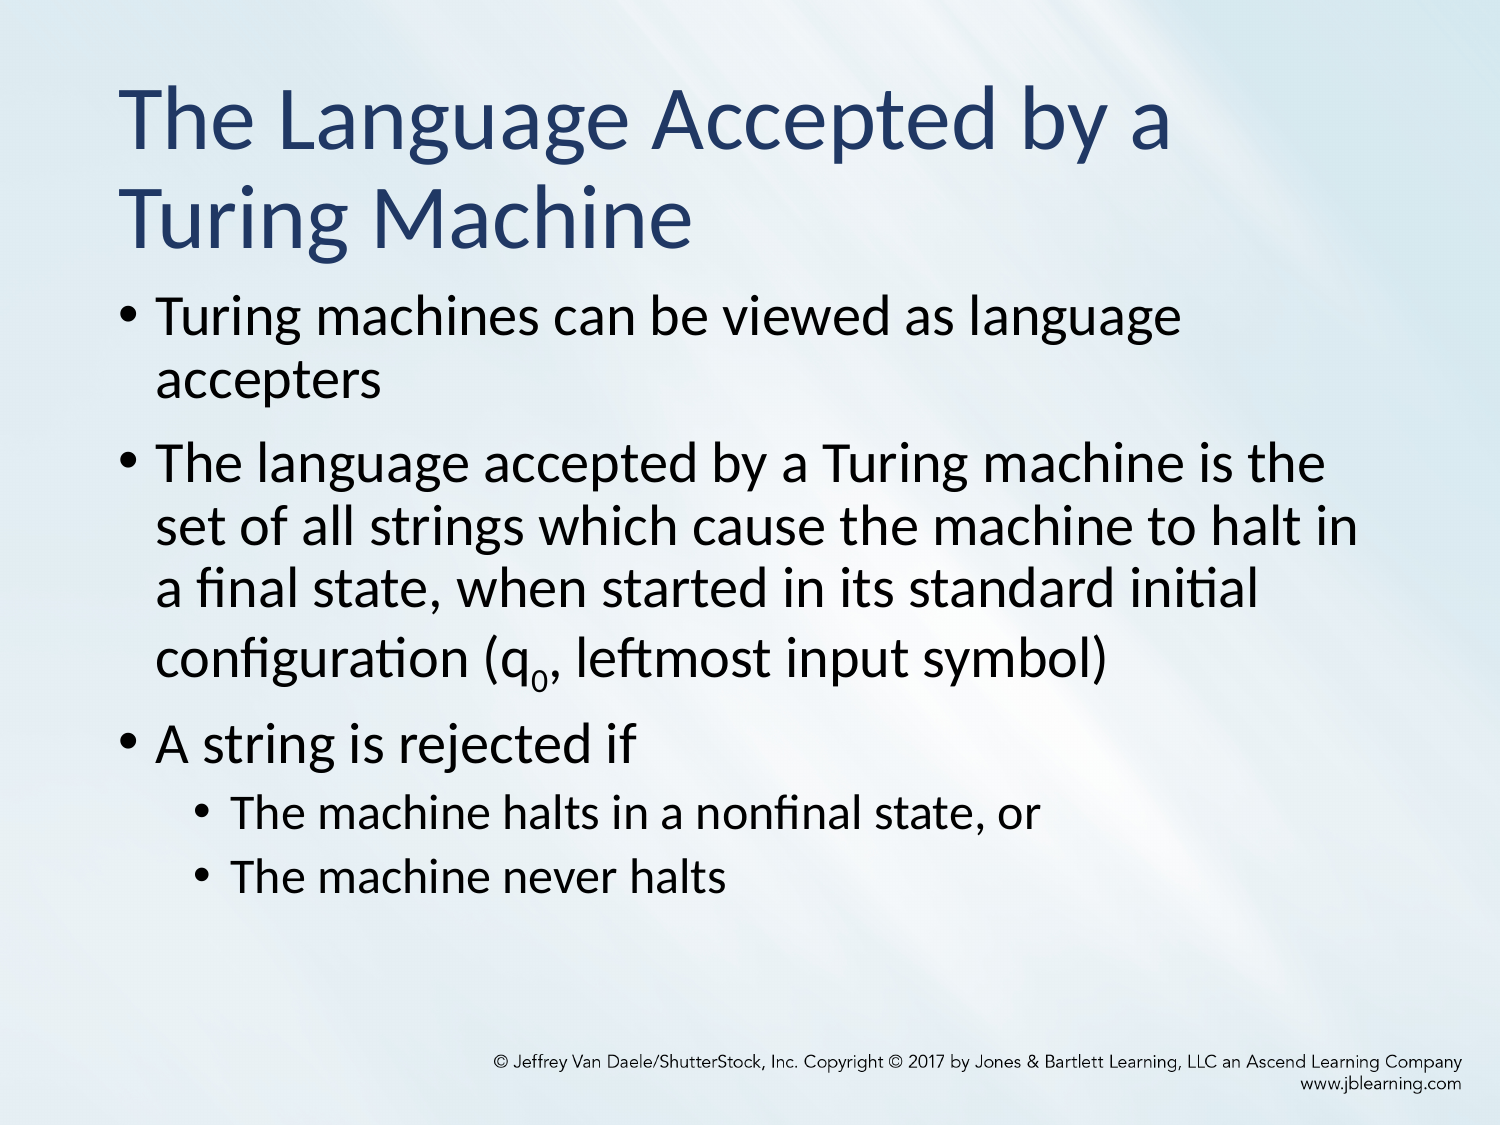

# The Language Accepted by a Turing Machine
Turing machines can be viewed as language accepters
The language accepted by a Turing machine is the set of all strings which cause the machine to halt in a final state, when started in its standard initial configuration (q0, leftmost input symbol)
A string is rejected if
The machine halts in a nonfinal state, or
The machine never halts